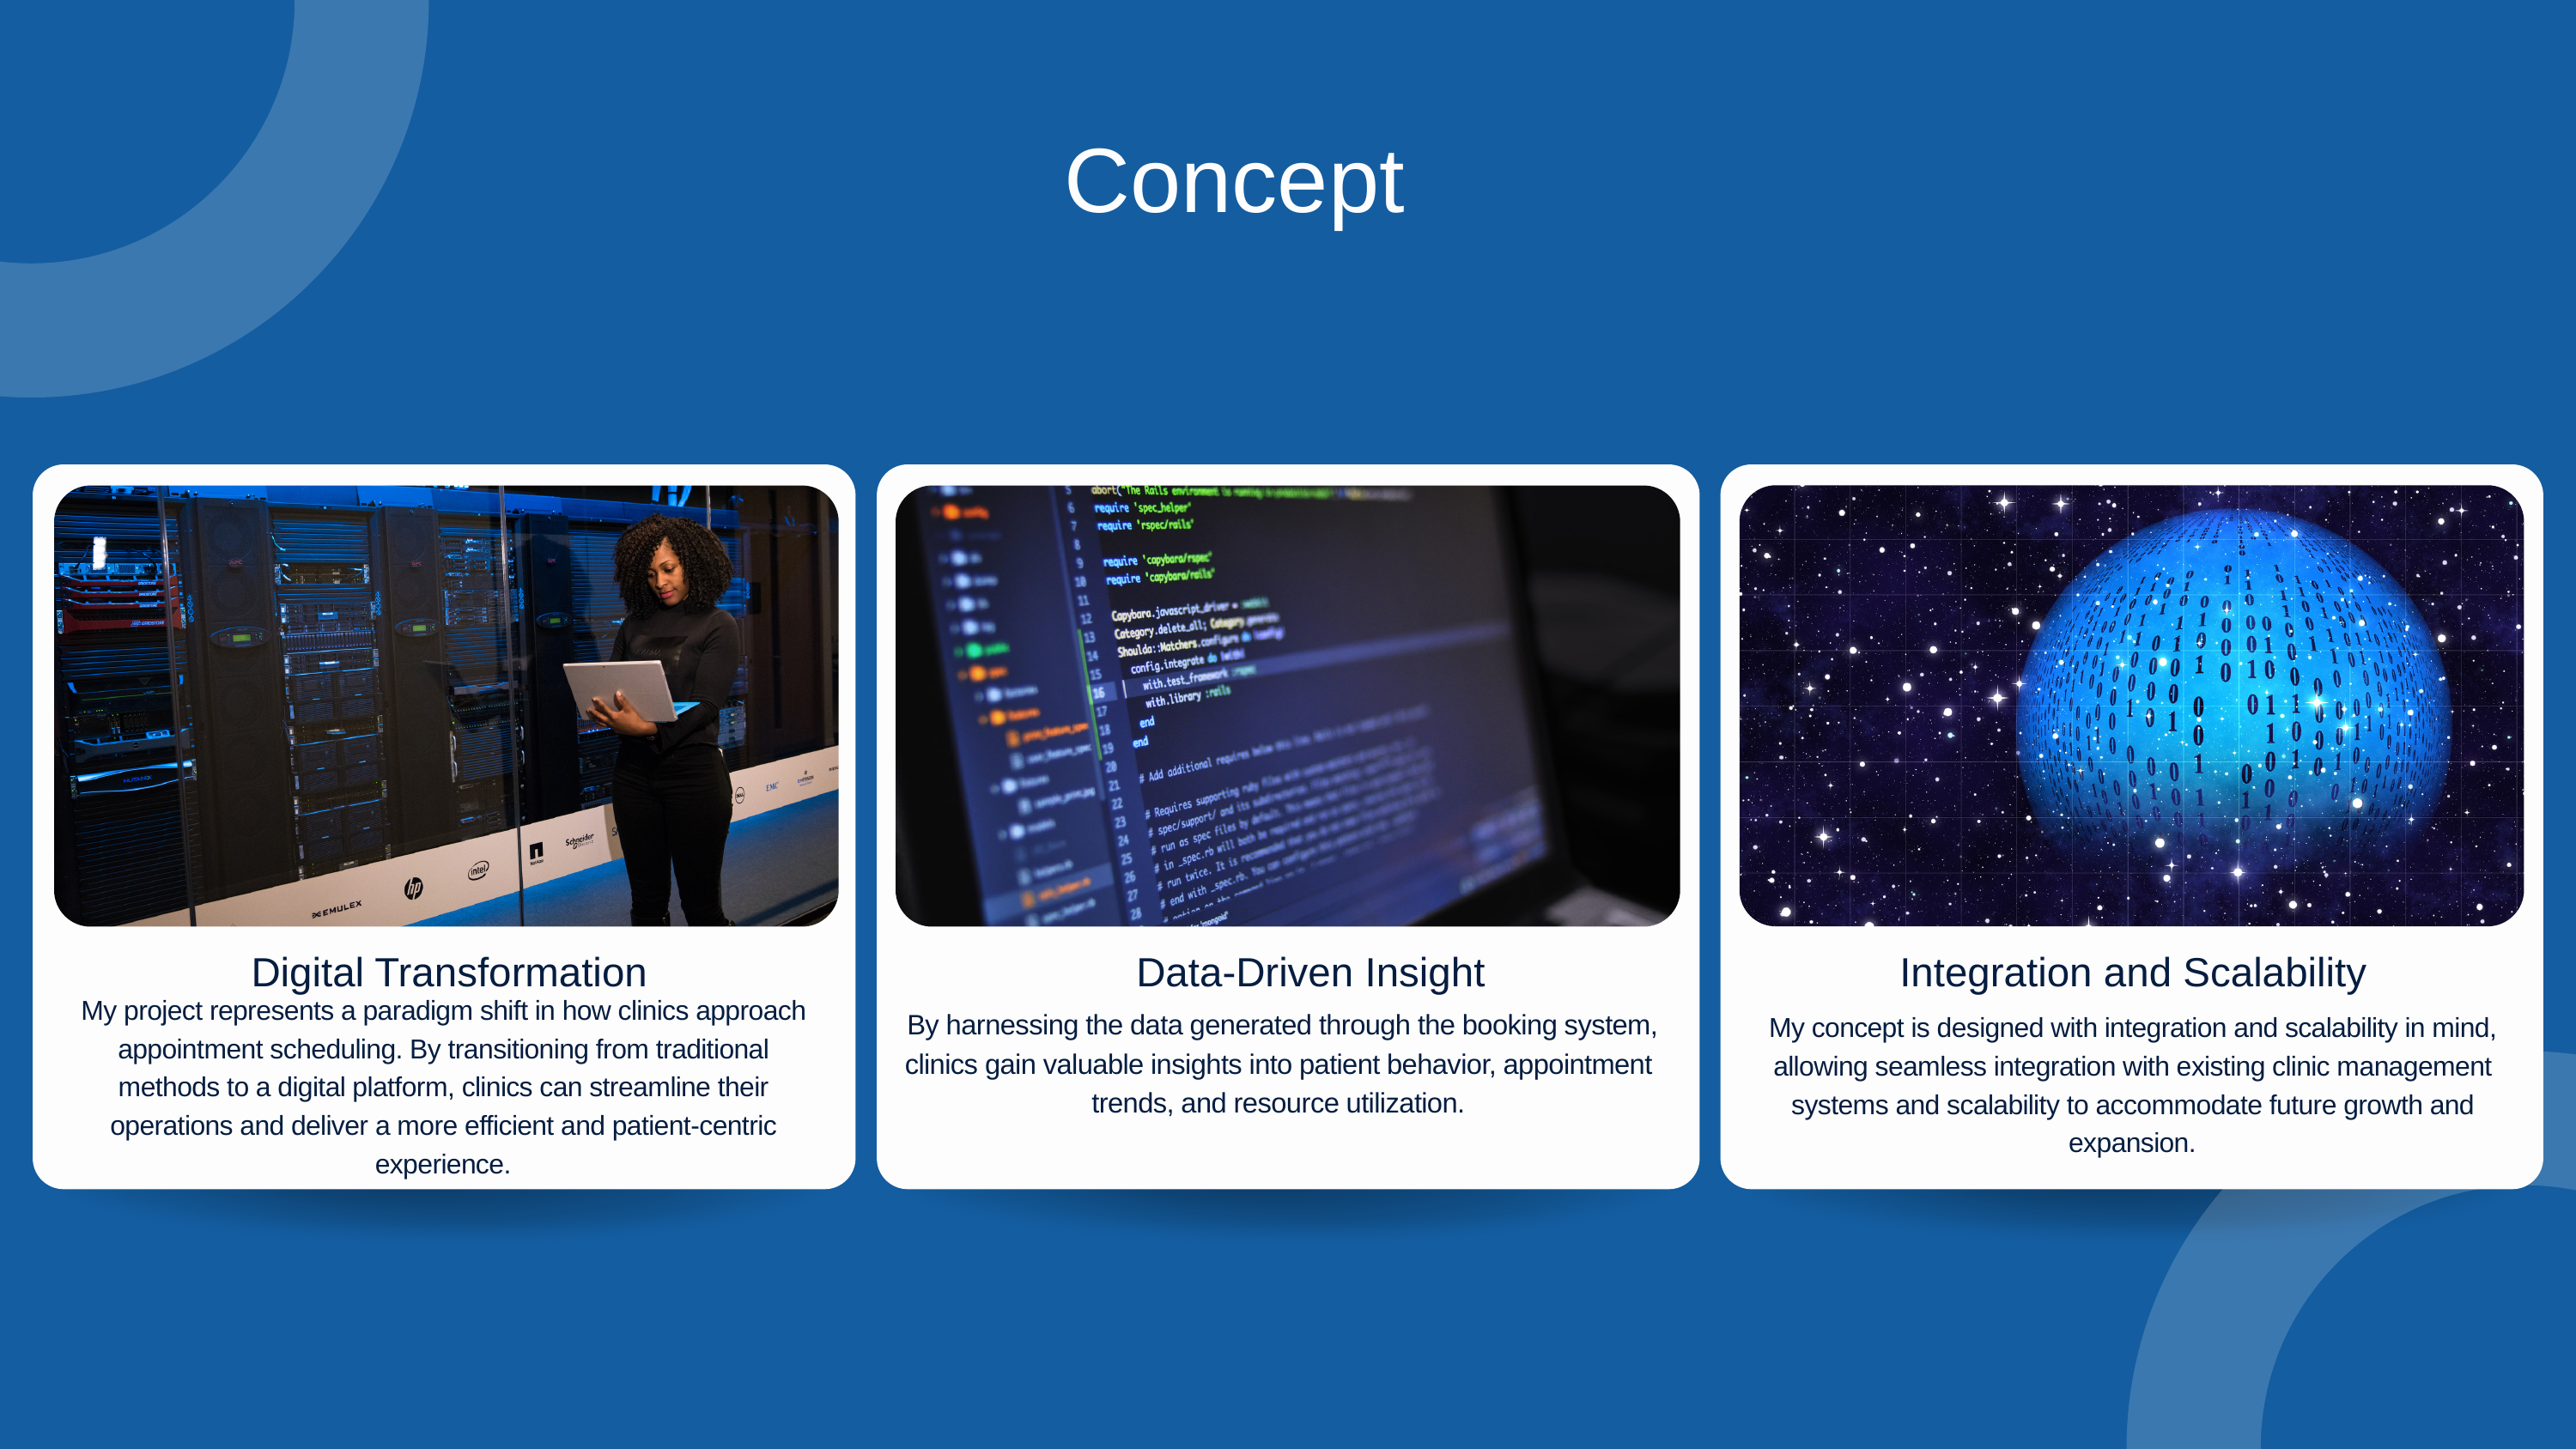

Concept

Digital Transformation
Data-Driven Insight
Integration and Scalability
My project represents a paradigm shift in how clinics approach appointment scheduling. By transitioning from traditional methods to a digital platform, clinics can streamline their operations and deliver a more efficient and patient-centric experience.
 By harnessing the data generated through the booking system, clinics gain valuable insights into patient behavior, appointment trends, and resource utilization.
My concept is designed with integration and scalability in mind, allowing seamless integration with existing clinic management systems and scalability to accommodate future growth and expansion.